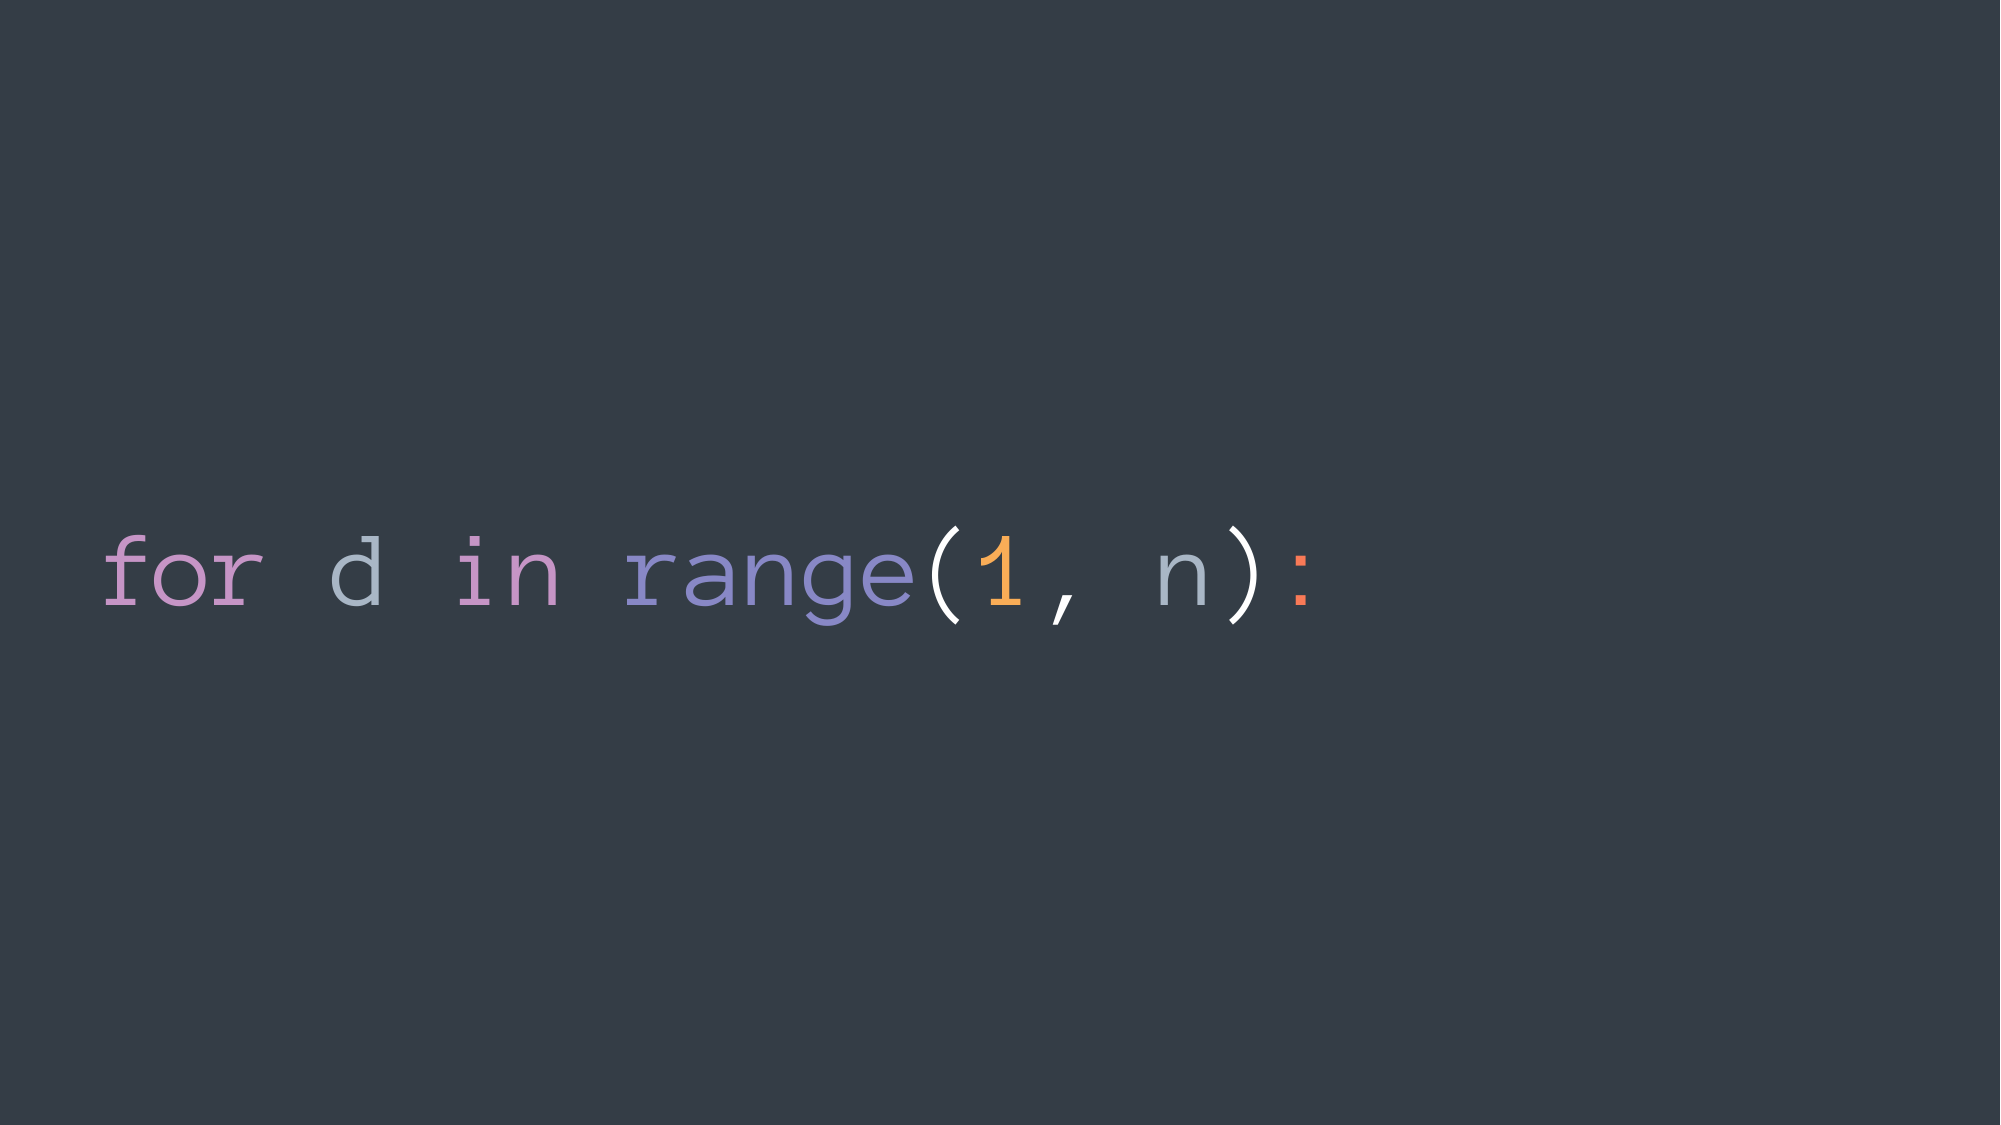

n = len(matrices)
dp = [[0]*n for i in range(n)]
for d in range(1, n):
    for i in range(n-d):
        j = i+d